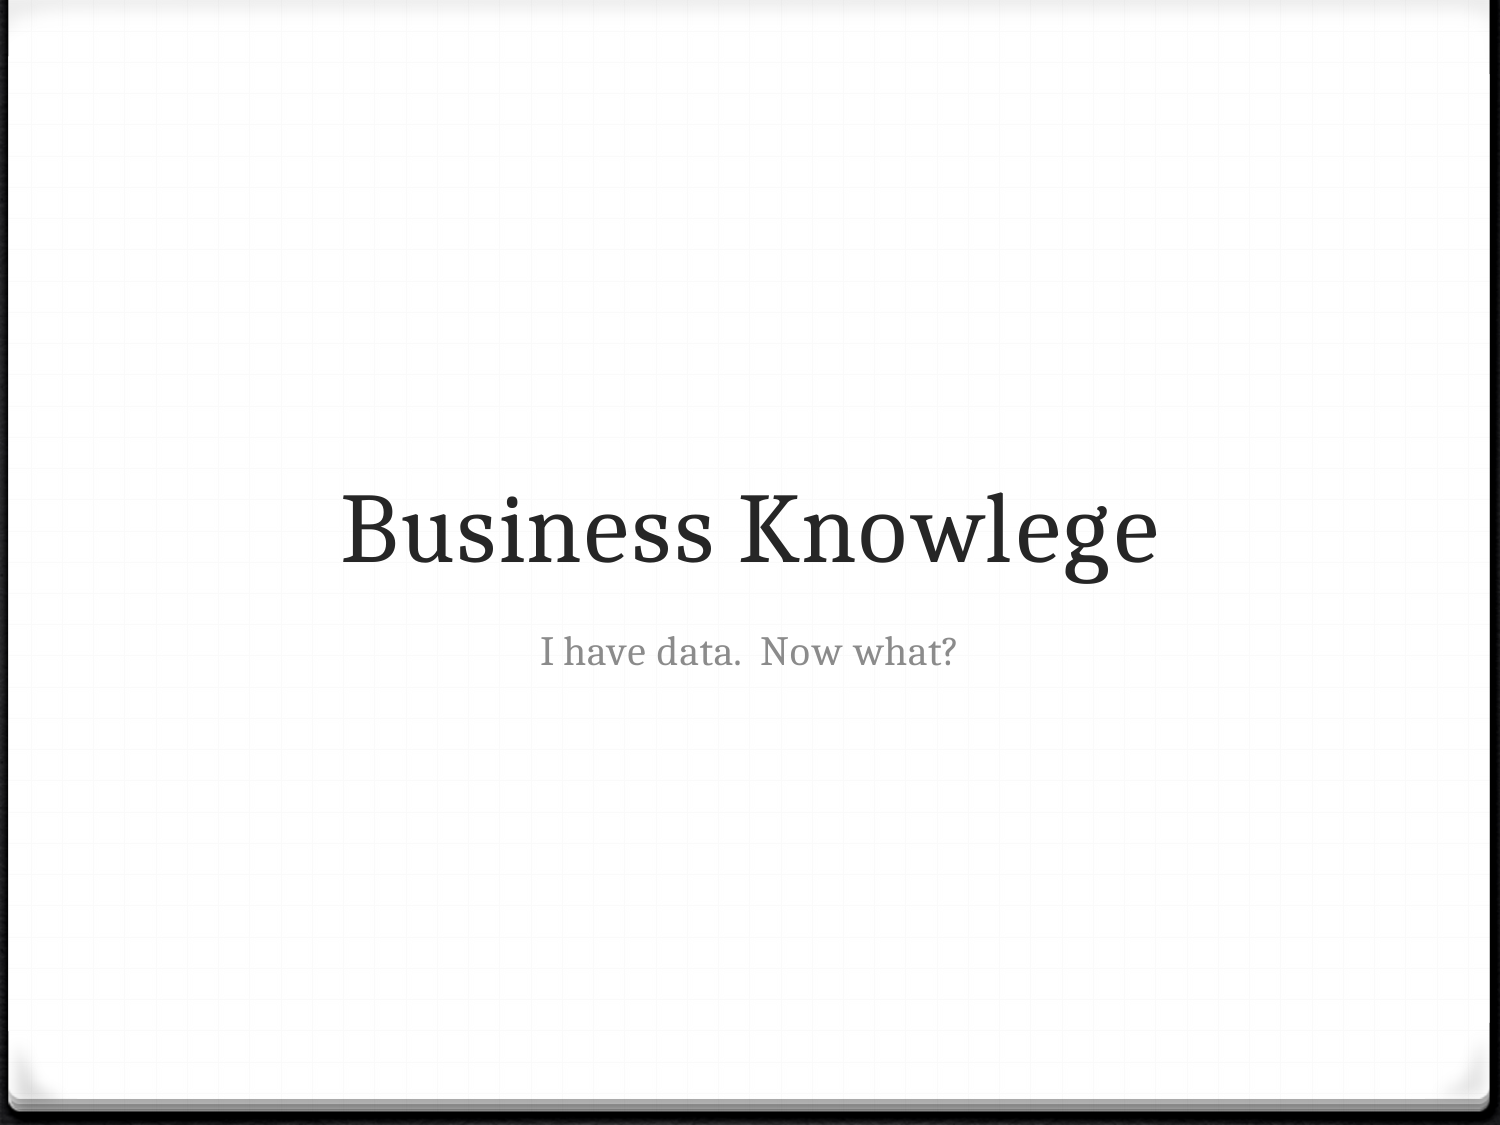

# Business Knowlege
I have data.  Now what?